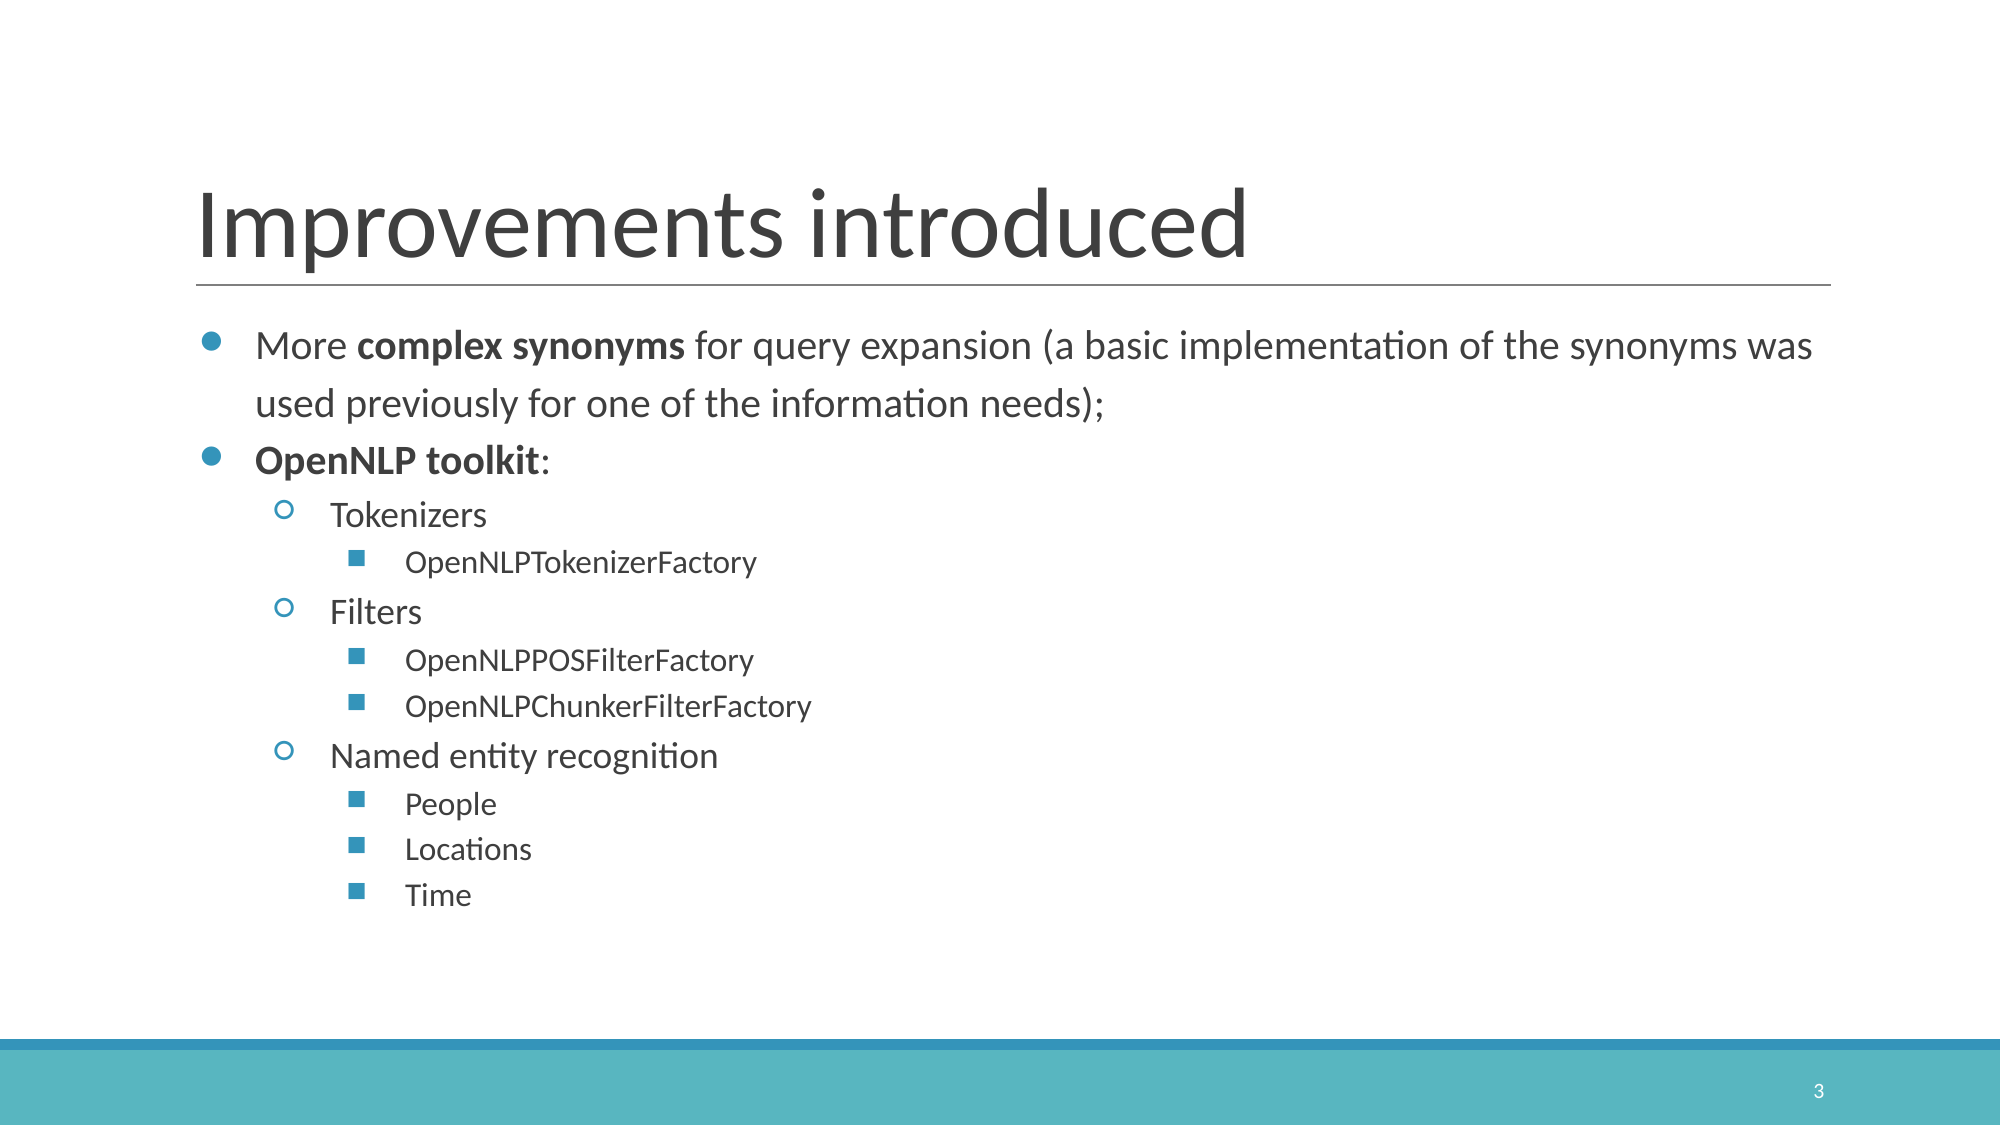

# Improvements introduced
More complex synonyms for query expansion (a basic implementation of the synonyms was used previously for one of the information needs);
OpenNLP toolkit:
Tokenizers
OpenNLPTokenizerFactory
Filters
OpenNLPPOSFilterFactory
OpenNLPChunkerFilterFactory
Named entity recognition
People
Locations
Time

3